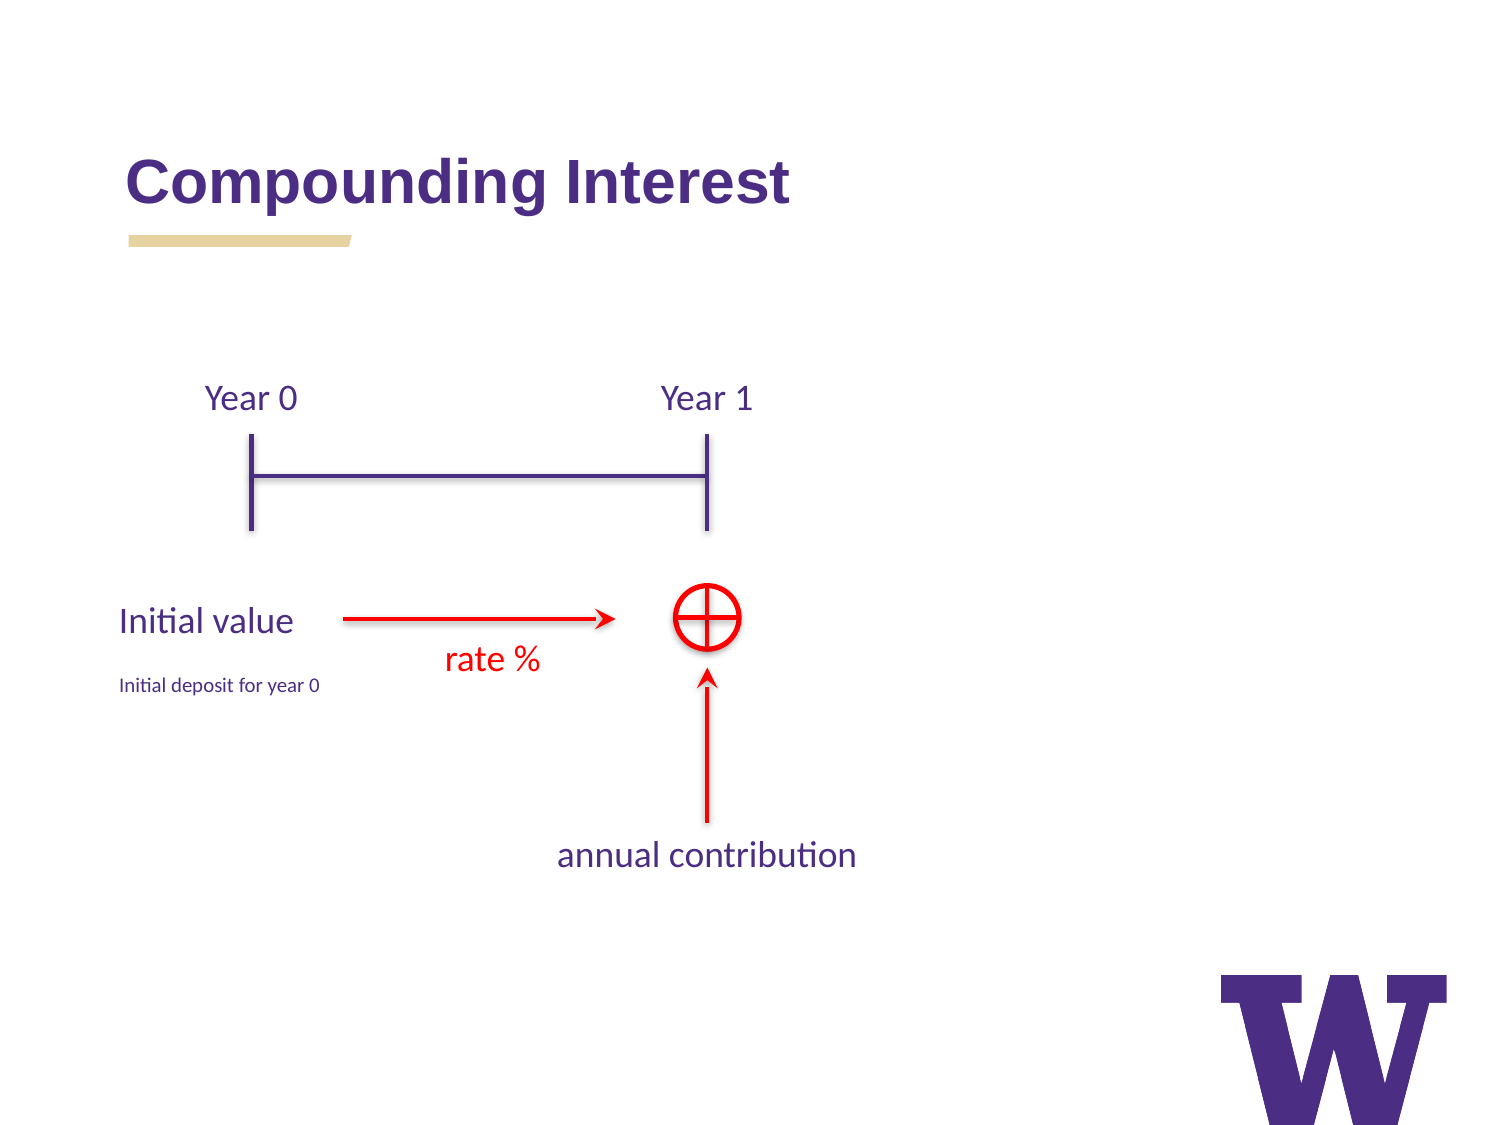

# Compounding Interest
Year 0
Year 1

Initial value
rate %
Initial deposit for year 0
annual contribution